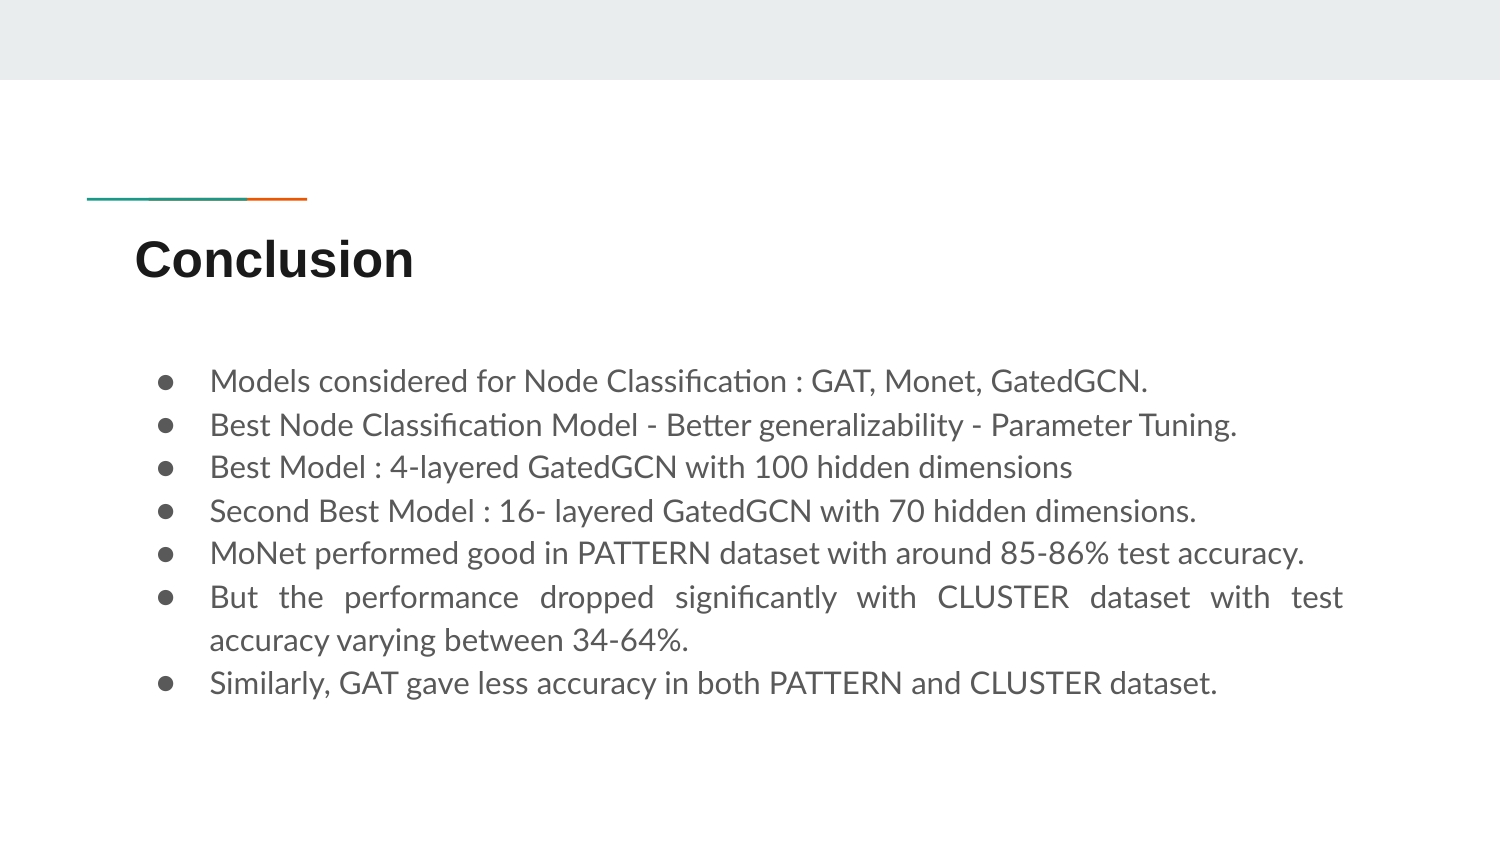

# Conclusion
Models considered for Node Classification : GAT, Monet, GatedGCN.
Best Node Classification Model - Better generalizability - Parameter Tuning.
Best Model : 4-layered GatedGCN with 100 hidden dimensions
Second Best Model : 16- layered GatedGCN with 70 hidden dimensions.
MoNet performed good in PATTERN dataset with around 85-86% test accuracy.
But the performance dropped significantly with CLUSTER dataset with test accuracy varying between 34-64%.
Similarly, GAT gave less accuracy in both PATTERN and CLUSTER dataset.